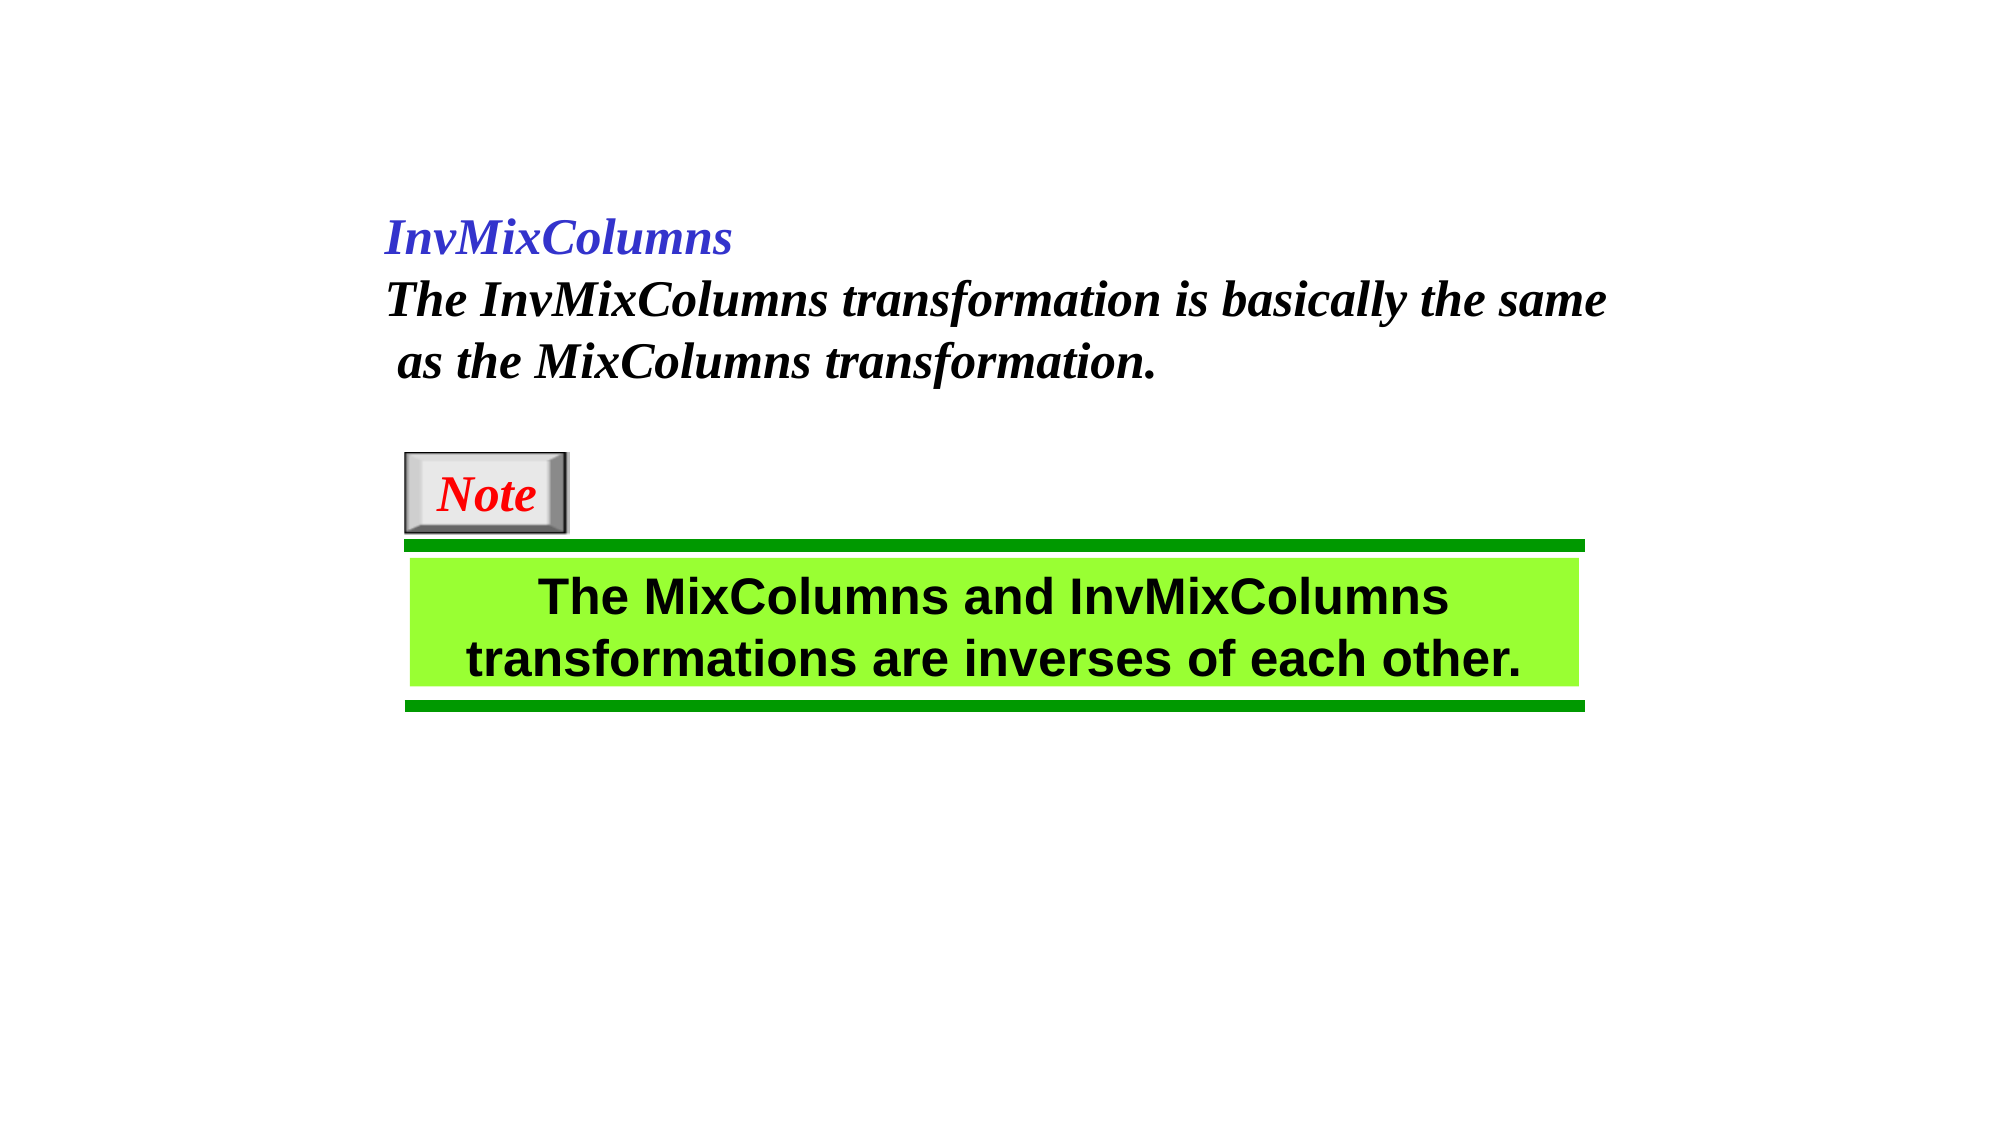

InvMixColumns
The InvMixColumns transformation is basically the same  as the MixColumns transformation.

Note

The MixColumns and InvMixColumns  transformations are inverses of each other.